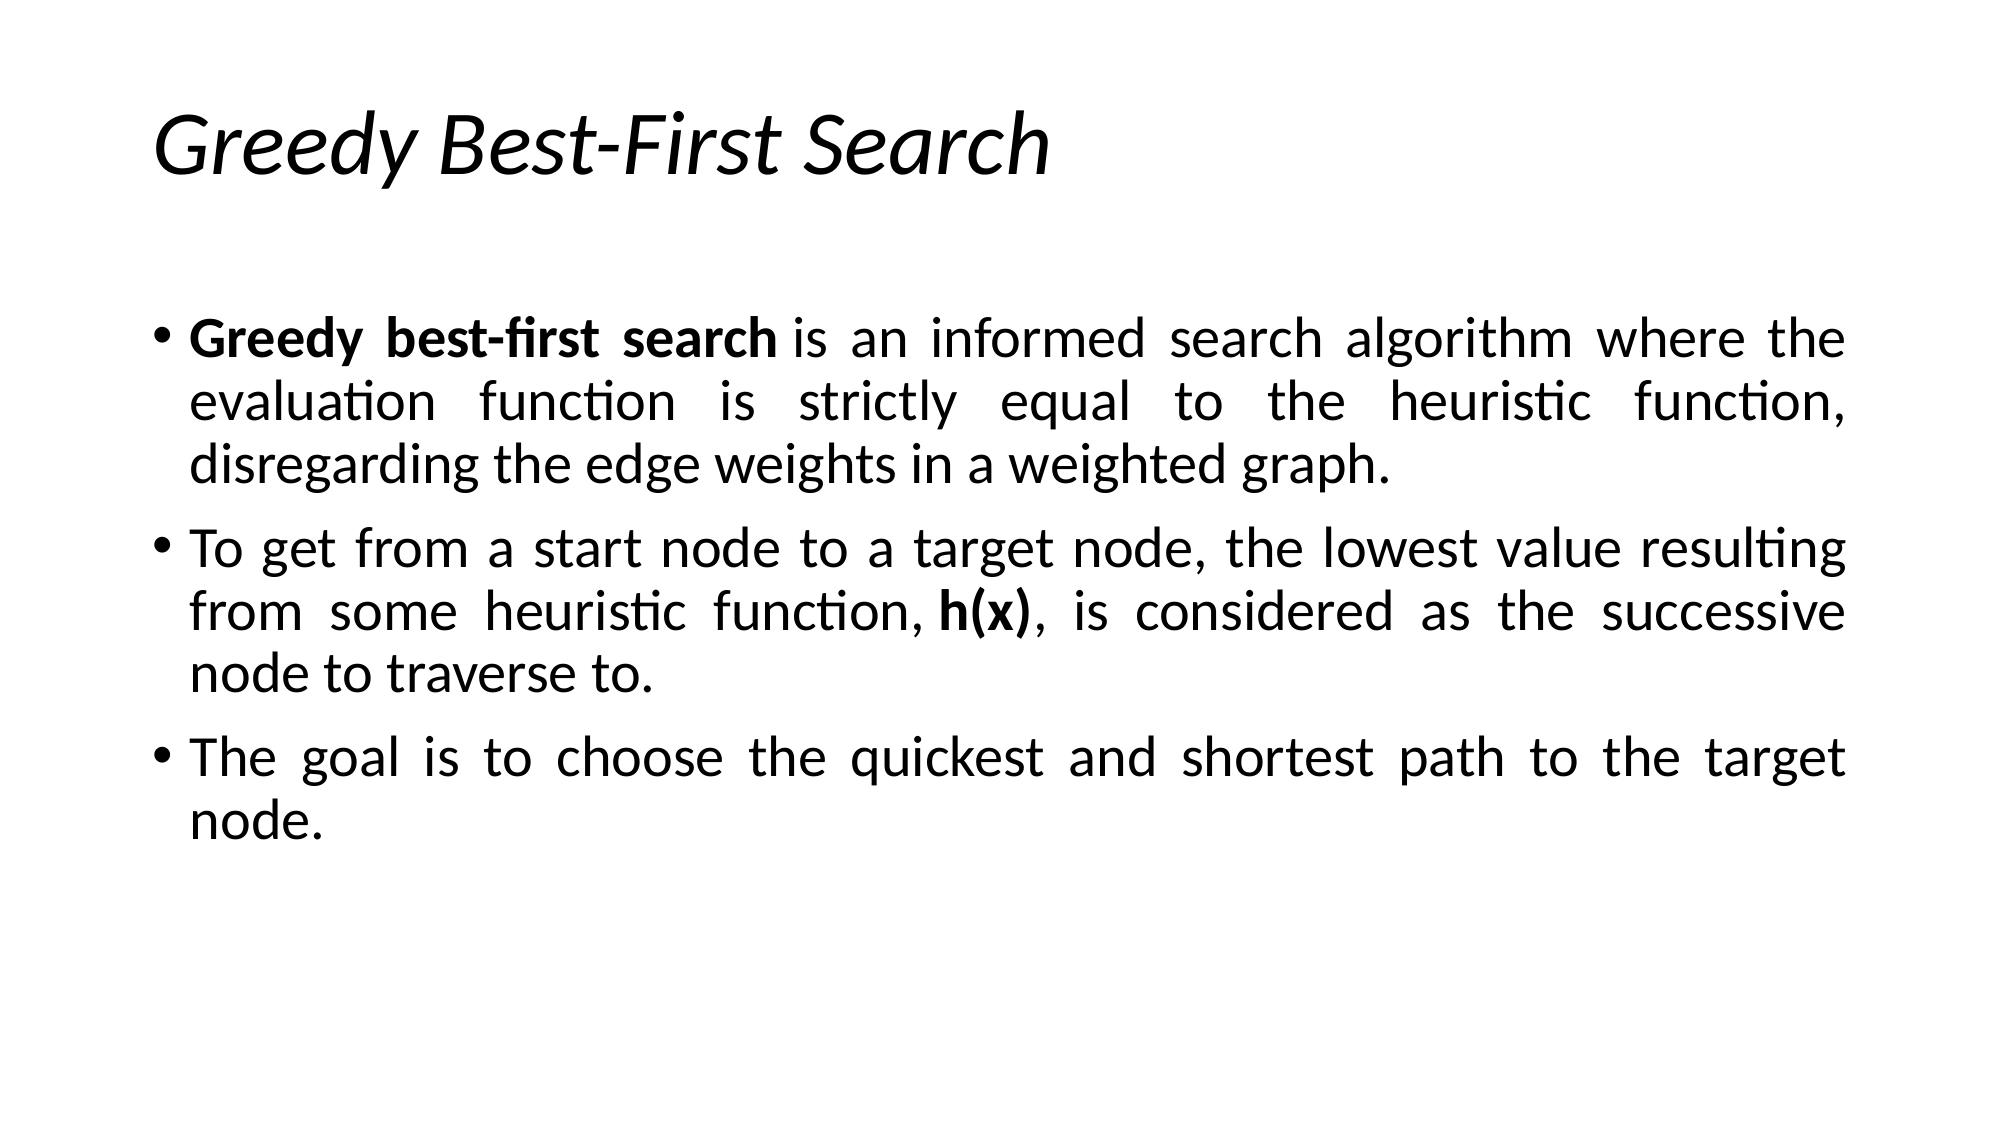

# Greedy Best-First Search
Greedy best-first search is an informed search algorithm where the evaluation function is strictly equal to the heuristic function, disregarding the edge weights in a weighted graph.
To get from a start node to a target node, the lowest value resulting from some heuristic function, h(x), is considered as the successive node to traverse to.
The goal is to choose the quickest and shortest path to the target node.